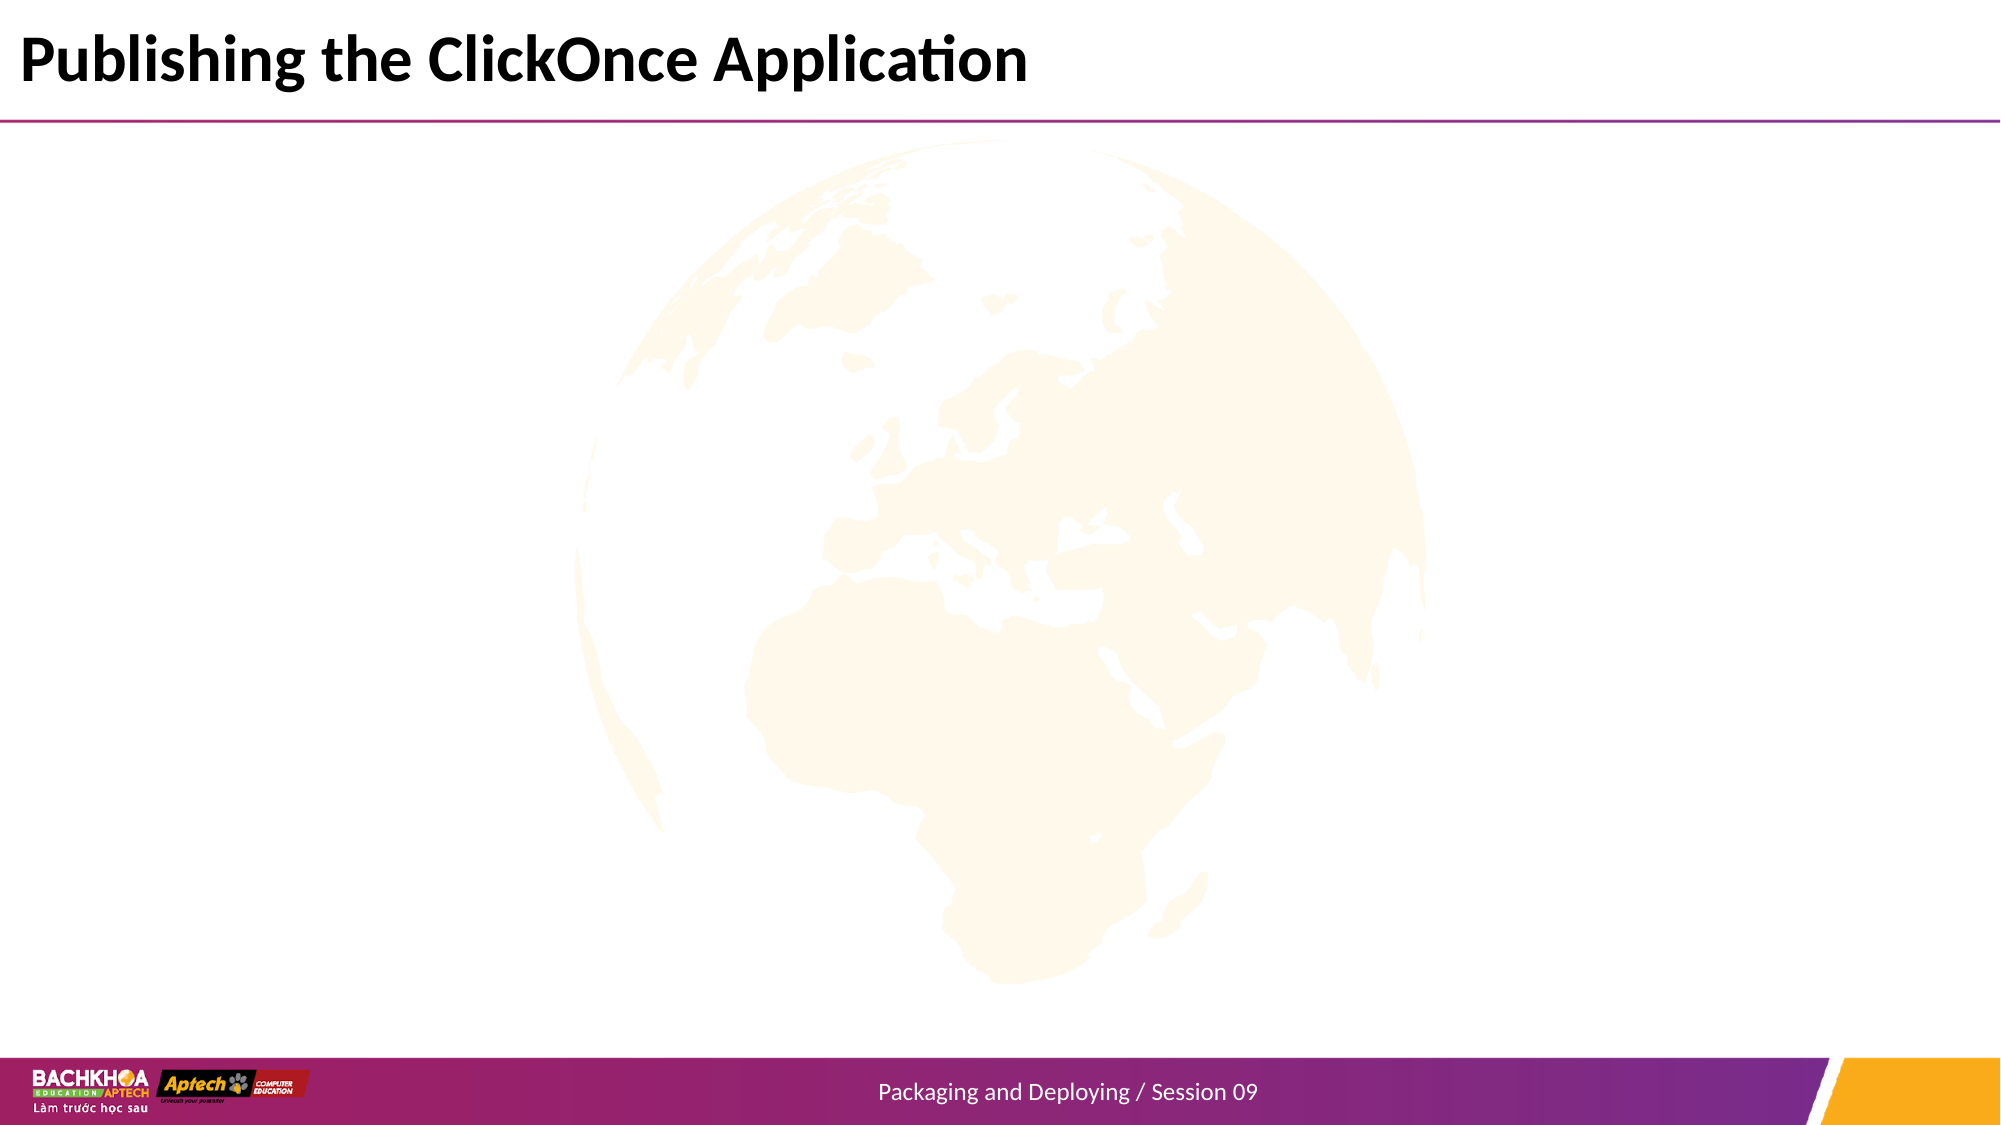

# Publishing the ClickOnce Application

Packaging and Deploying / Session 09